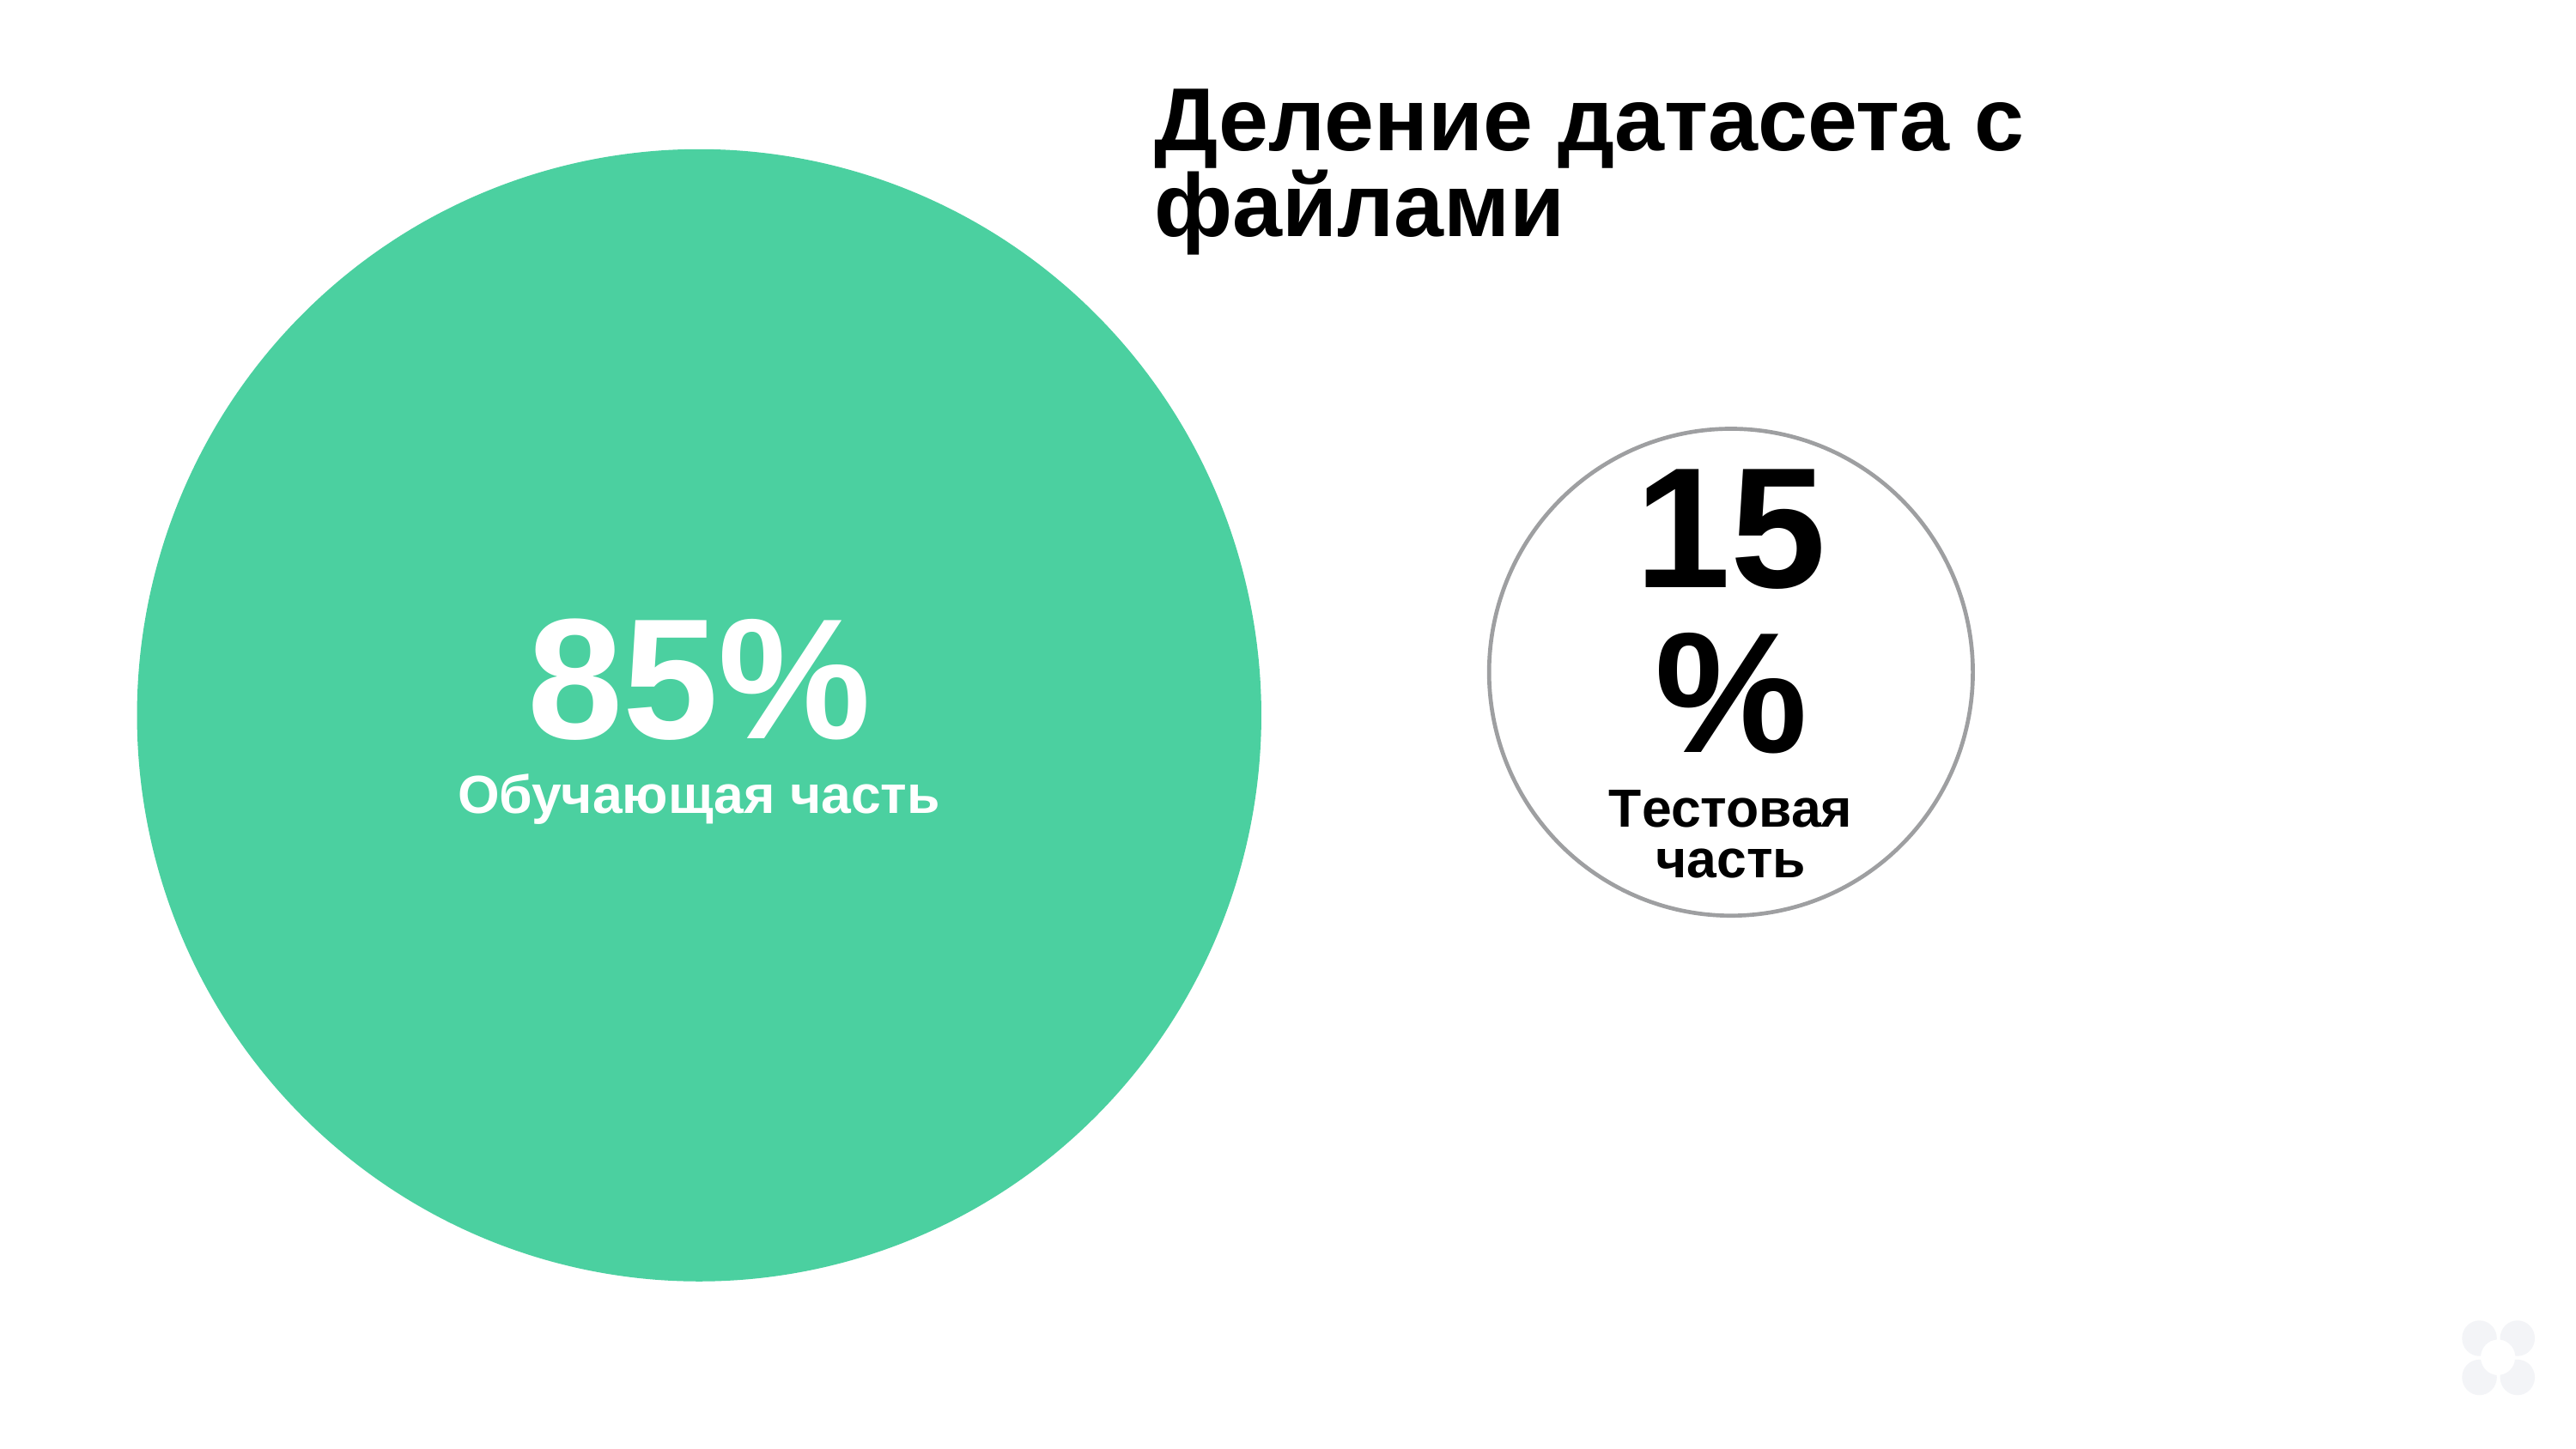

Деление датасета с файлами

85%
Обучающая часть
15%
Тестовая
часть